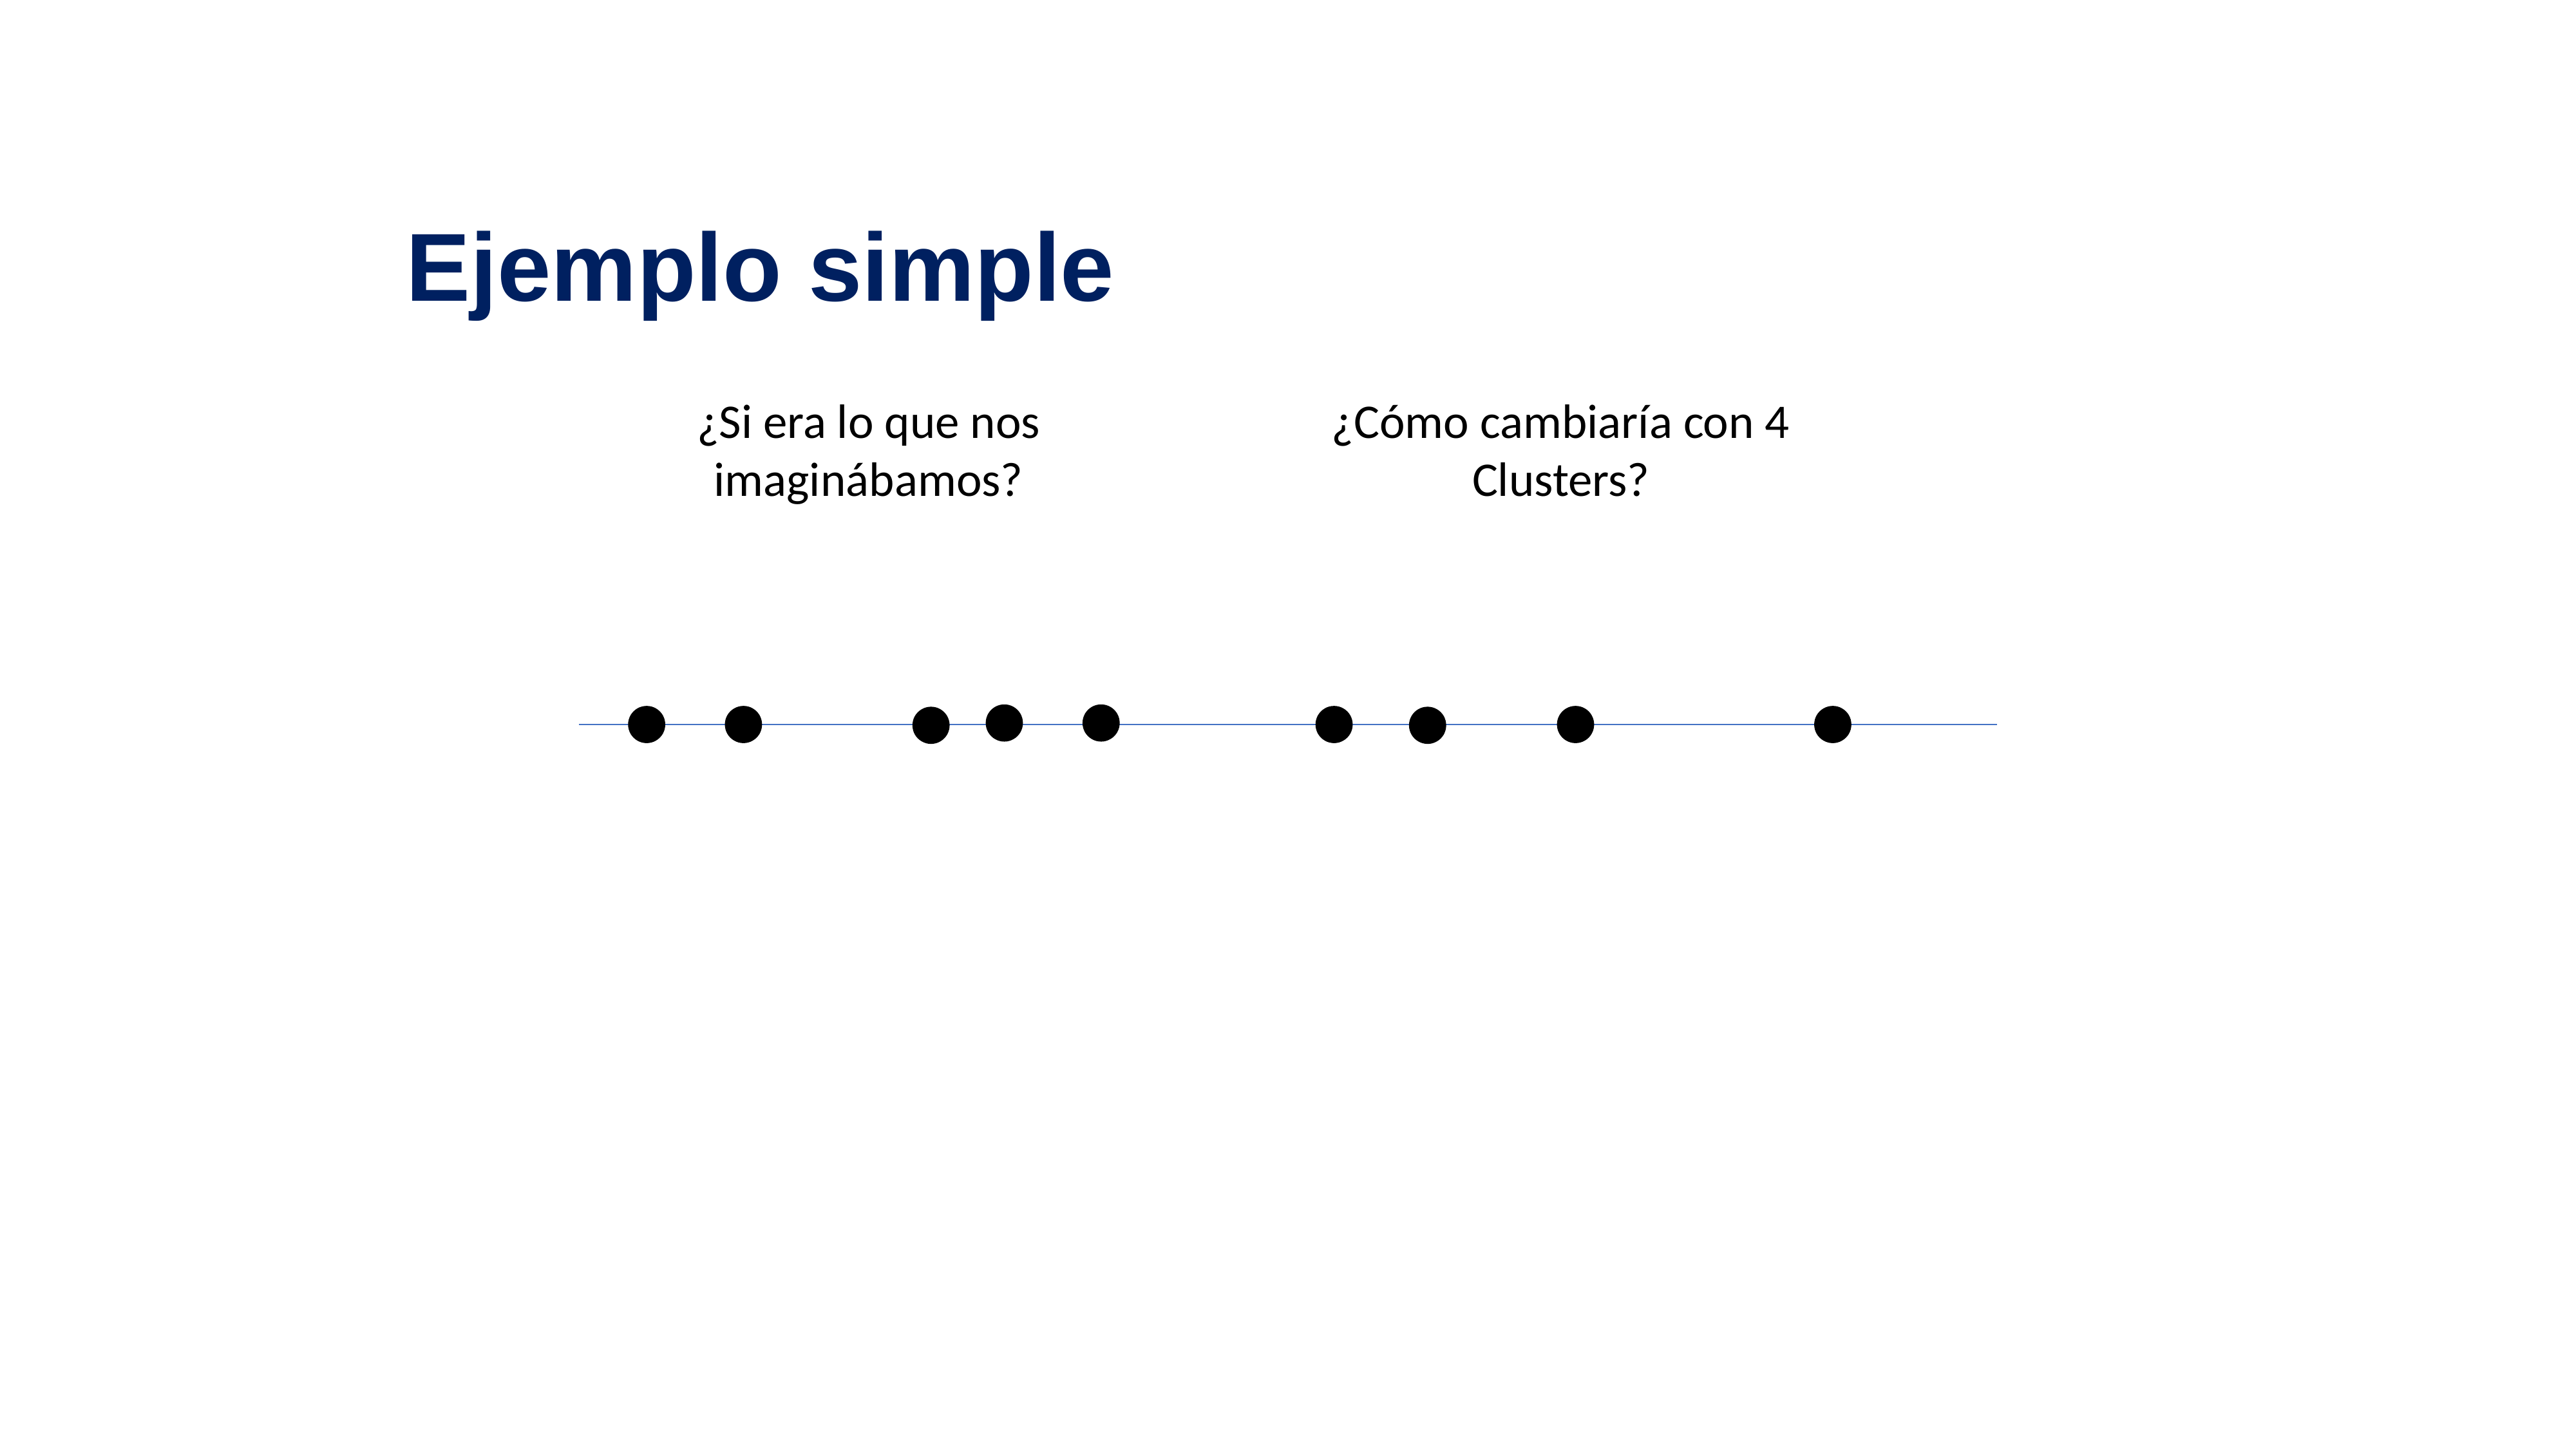

Ejemplo simple

¿Si era lo que nos imaginábamos?
¿Cómo cambiaría con 4 Clusters?